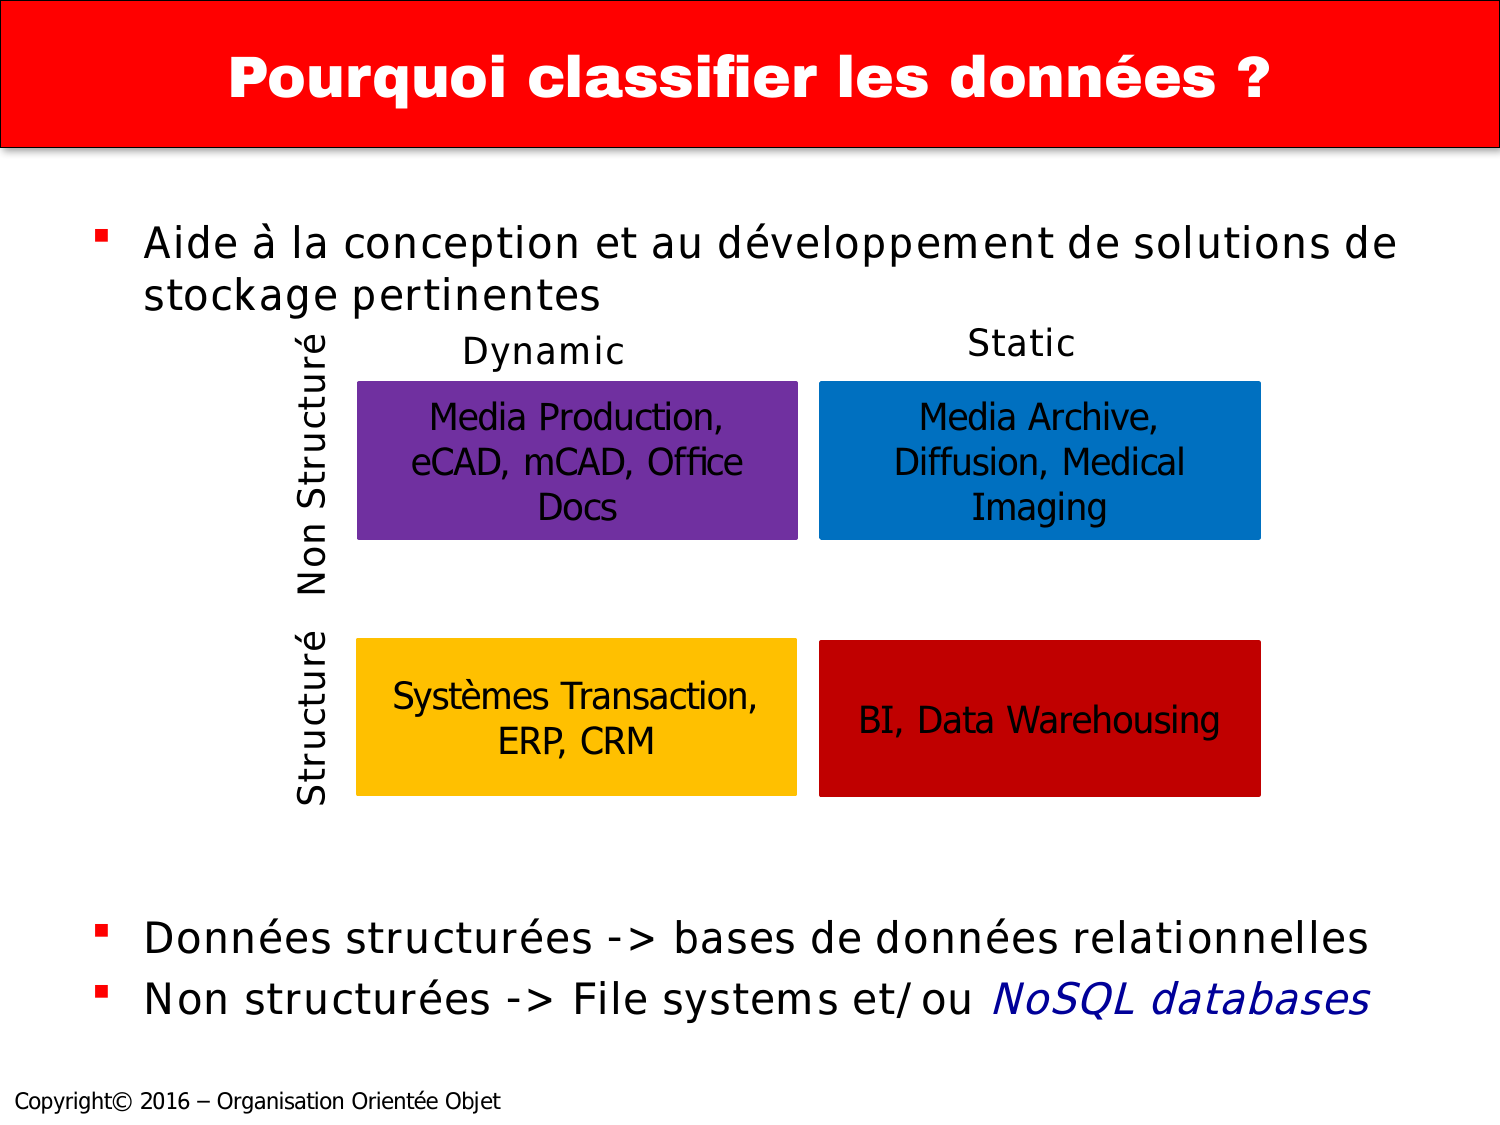

# Pourquoi classifier les données ?
Aide à la conception et au développement de solutions de stockage pertinentes

Données structurées -> bases de données relationnelles
Non structurées -> File systems et/ou NoSQL databases

Static
Dynamic
Media Production, eCAD, mCAD, Office Docs
Media Archive, Diffusion, Medical Imaging
Non Structuré
Systèmes Transaction, ERP, CRM
BI, Data Warehousing
Structuré